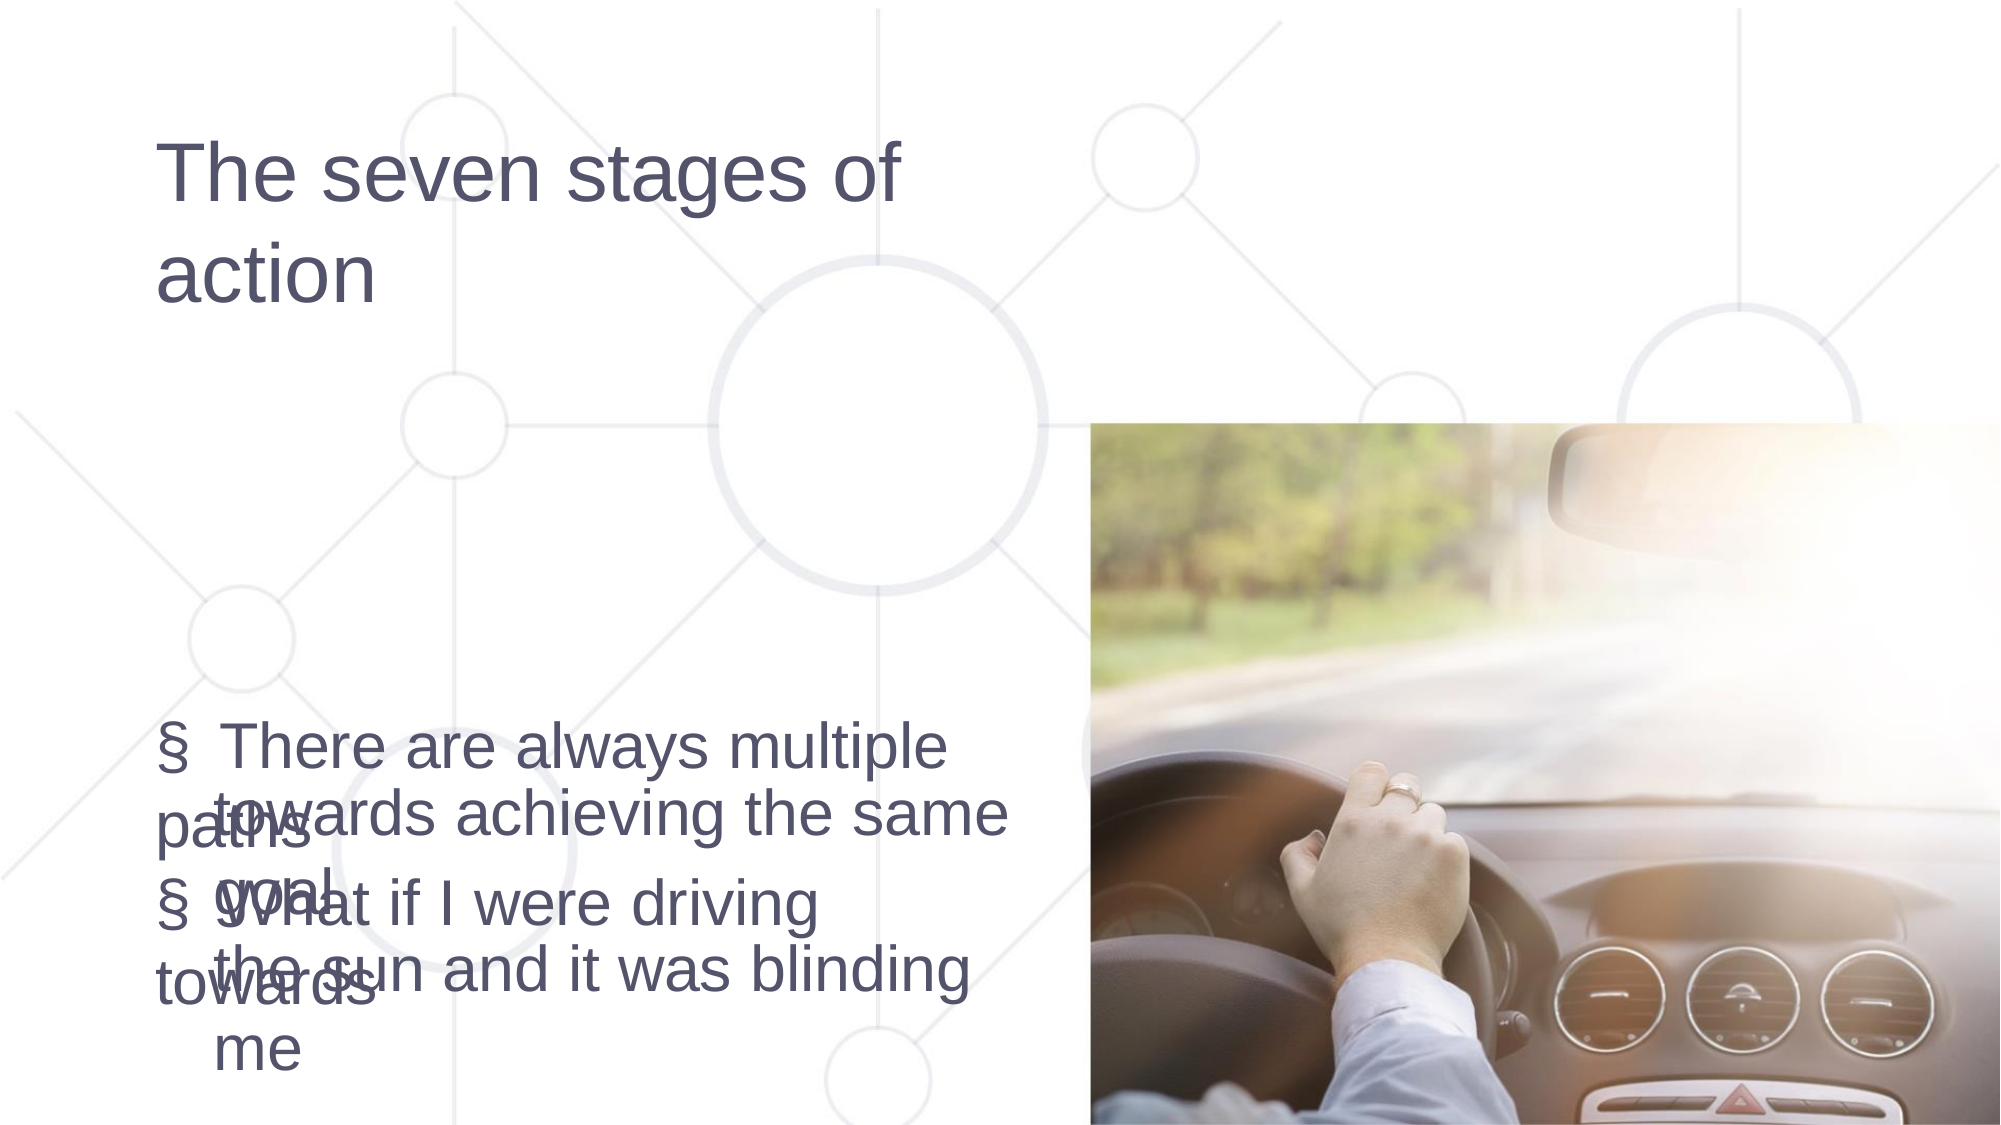

The seven stages of action
§ There are always multiple paths
towards achieving the same goal
§ What if I were driving towards
the sun and it was blinding me